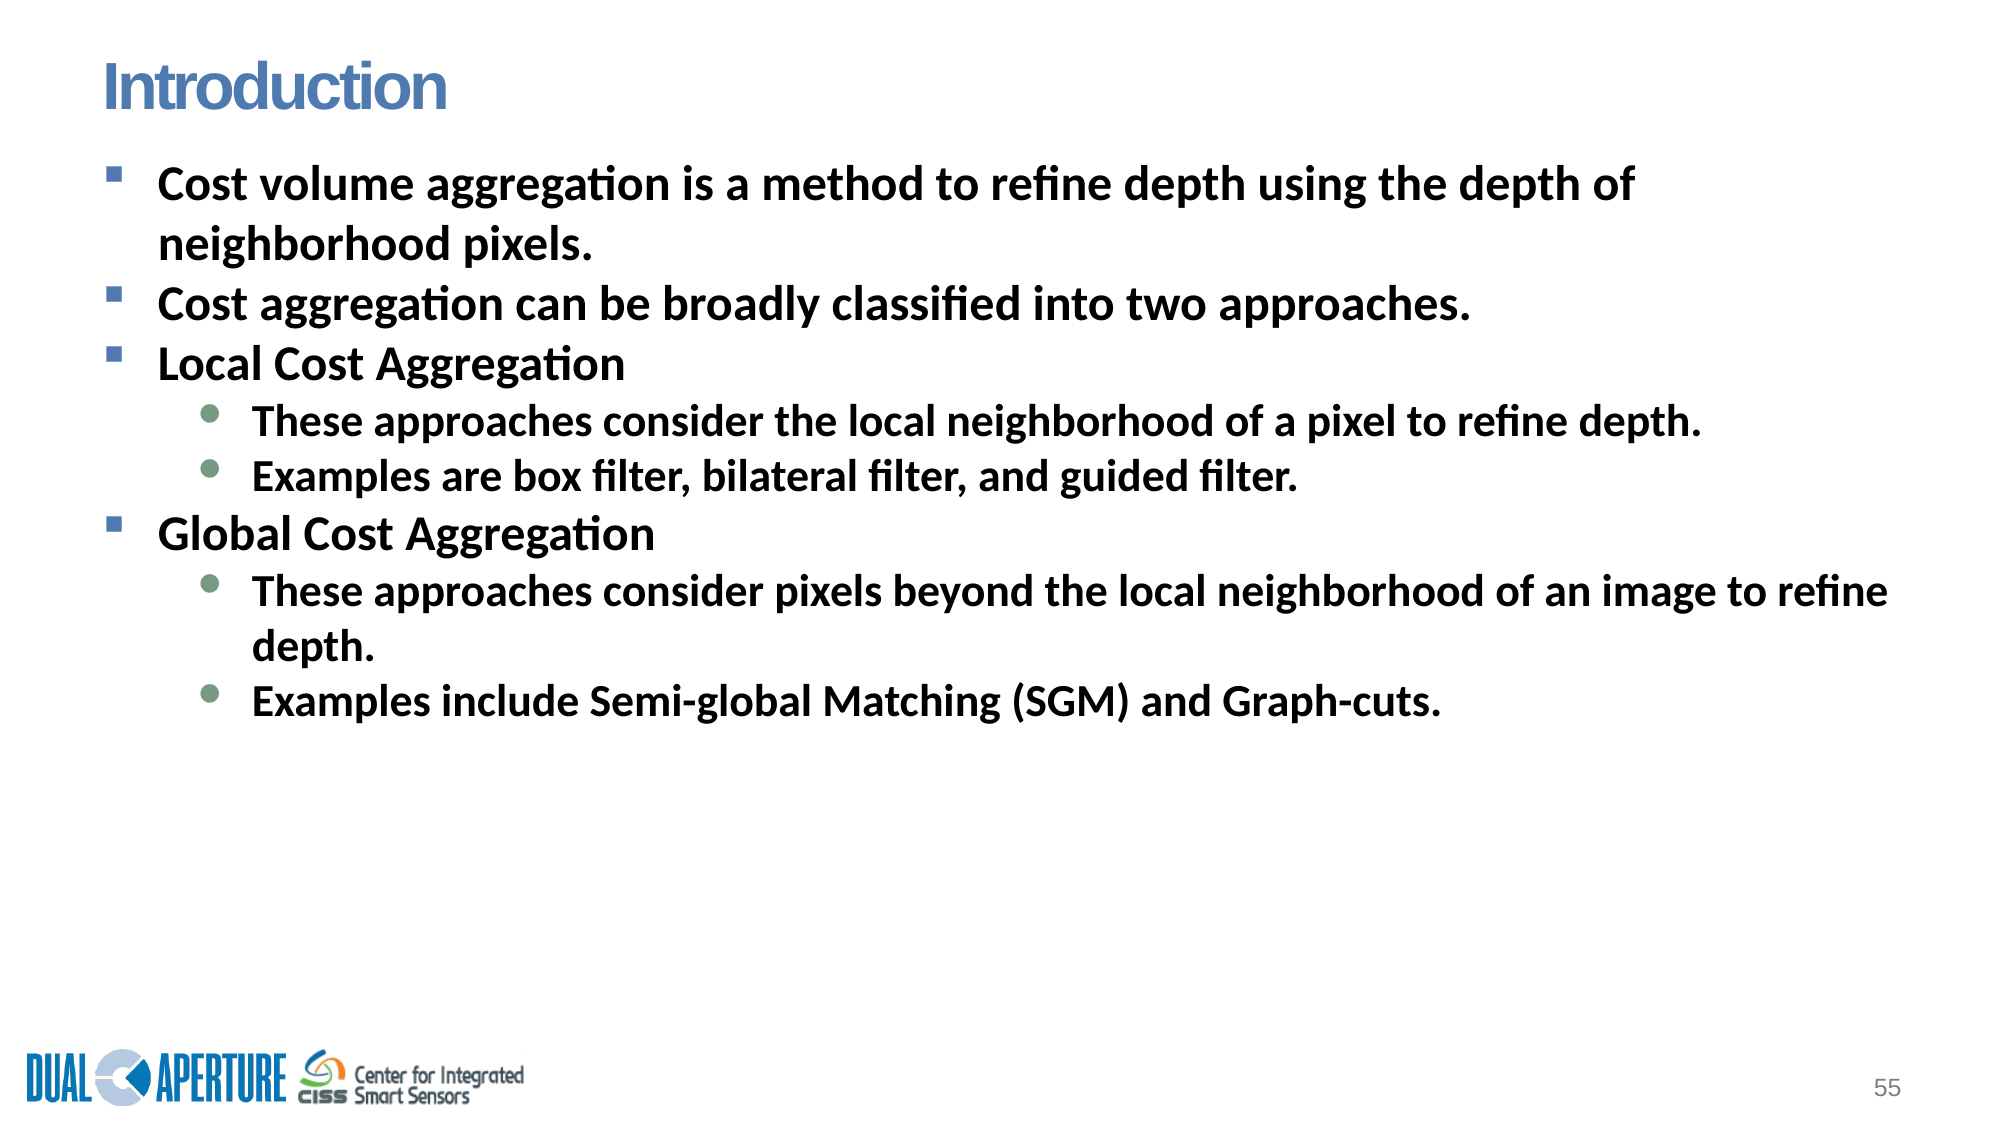

# Introduction
Cost volume aggregation is a method to refine depth using the depth of neighborhood pixels.
Cost aggregation can be broadly classified into two approaches.
Local Cost Aggregation
These approaches consider the local neighborhood of a pixel to refine depth.
Examples are box filter, bilateral filter, and guided filter.
Global Cost Aggregation
These approaches consider pixels beyond the local neighborhood of an image to refine depth.
Examples include Semi-global Matching (SGM) and Graph-cuts.
55